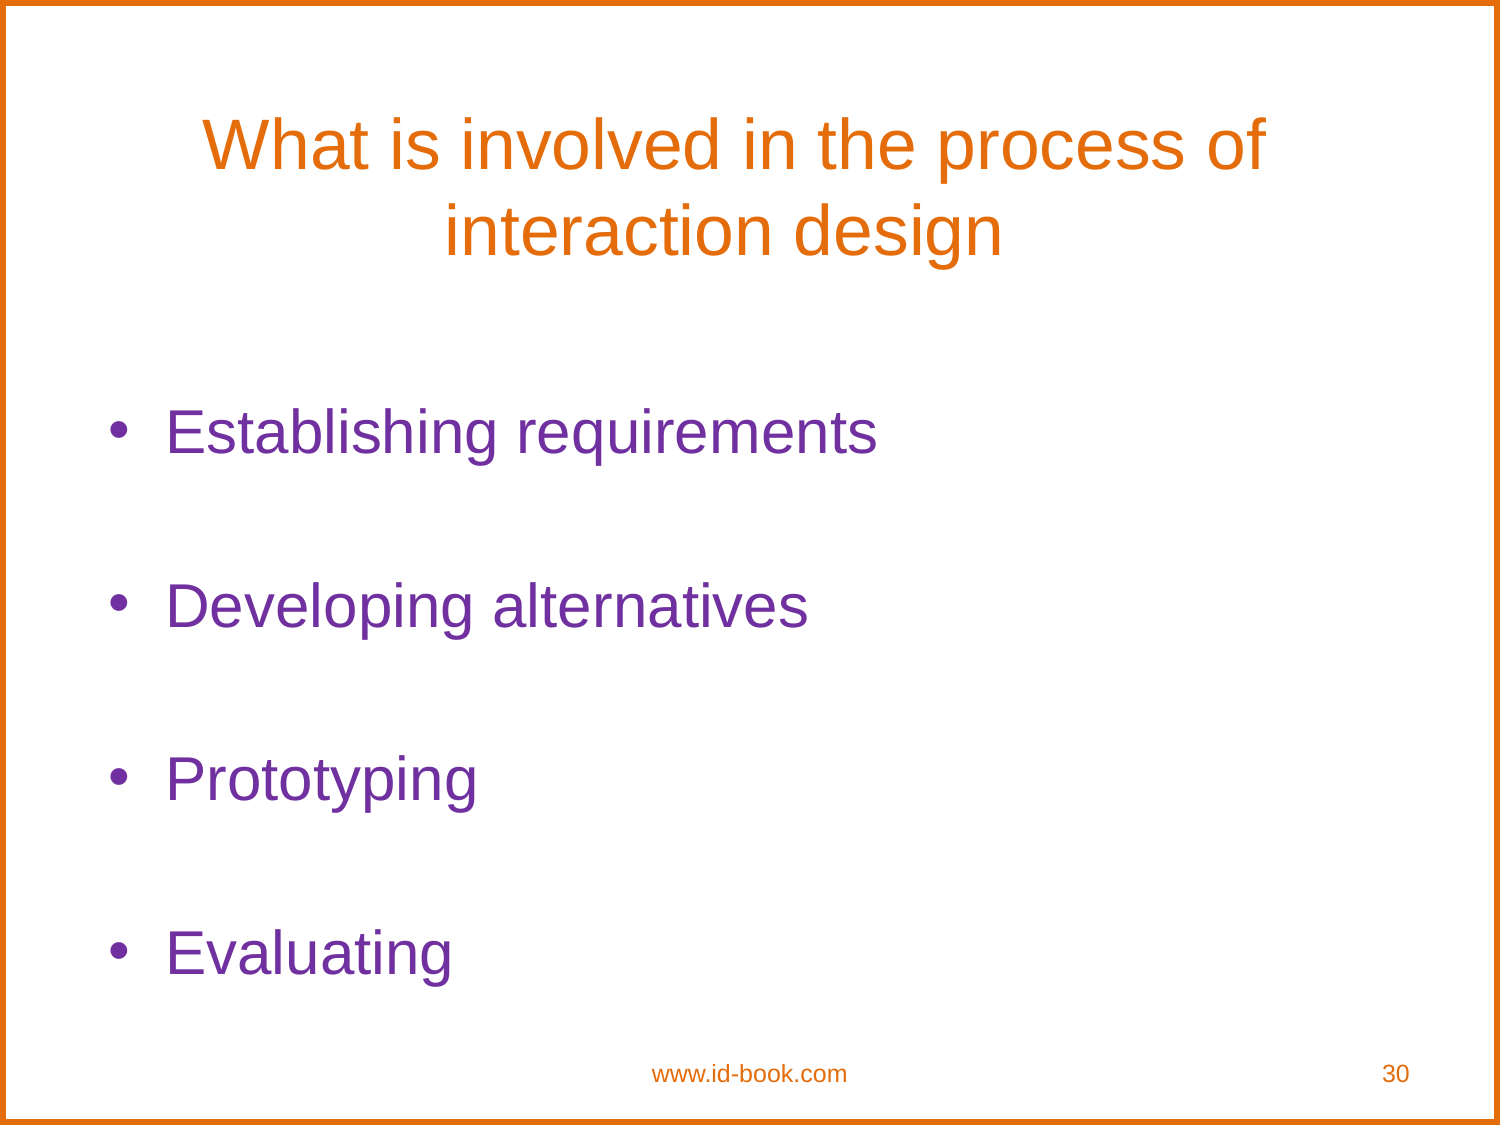

# What is involved in the process of interaction design

Establishing requirements

Developing alternatives

Prototyping

Evaluating

www.id-book.com
30